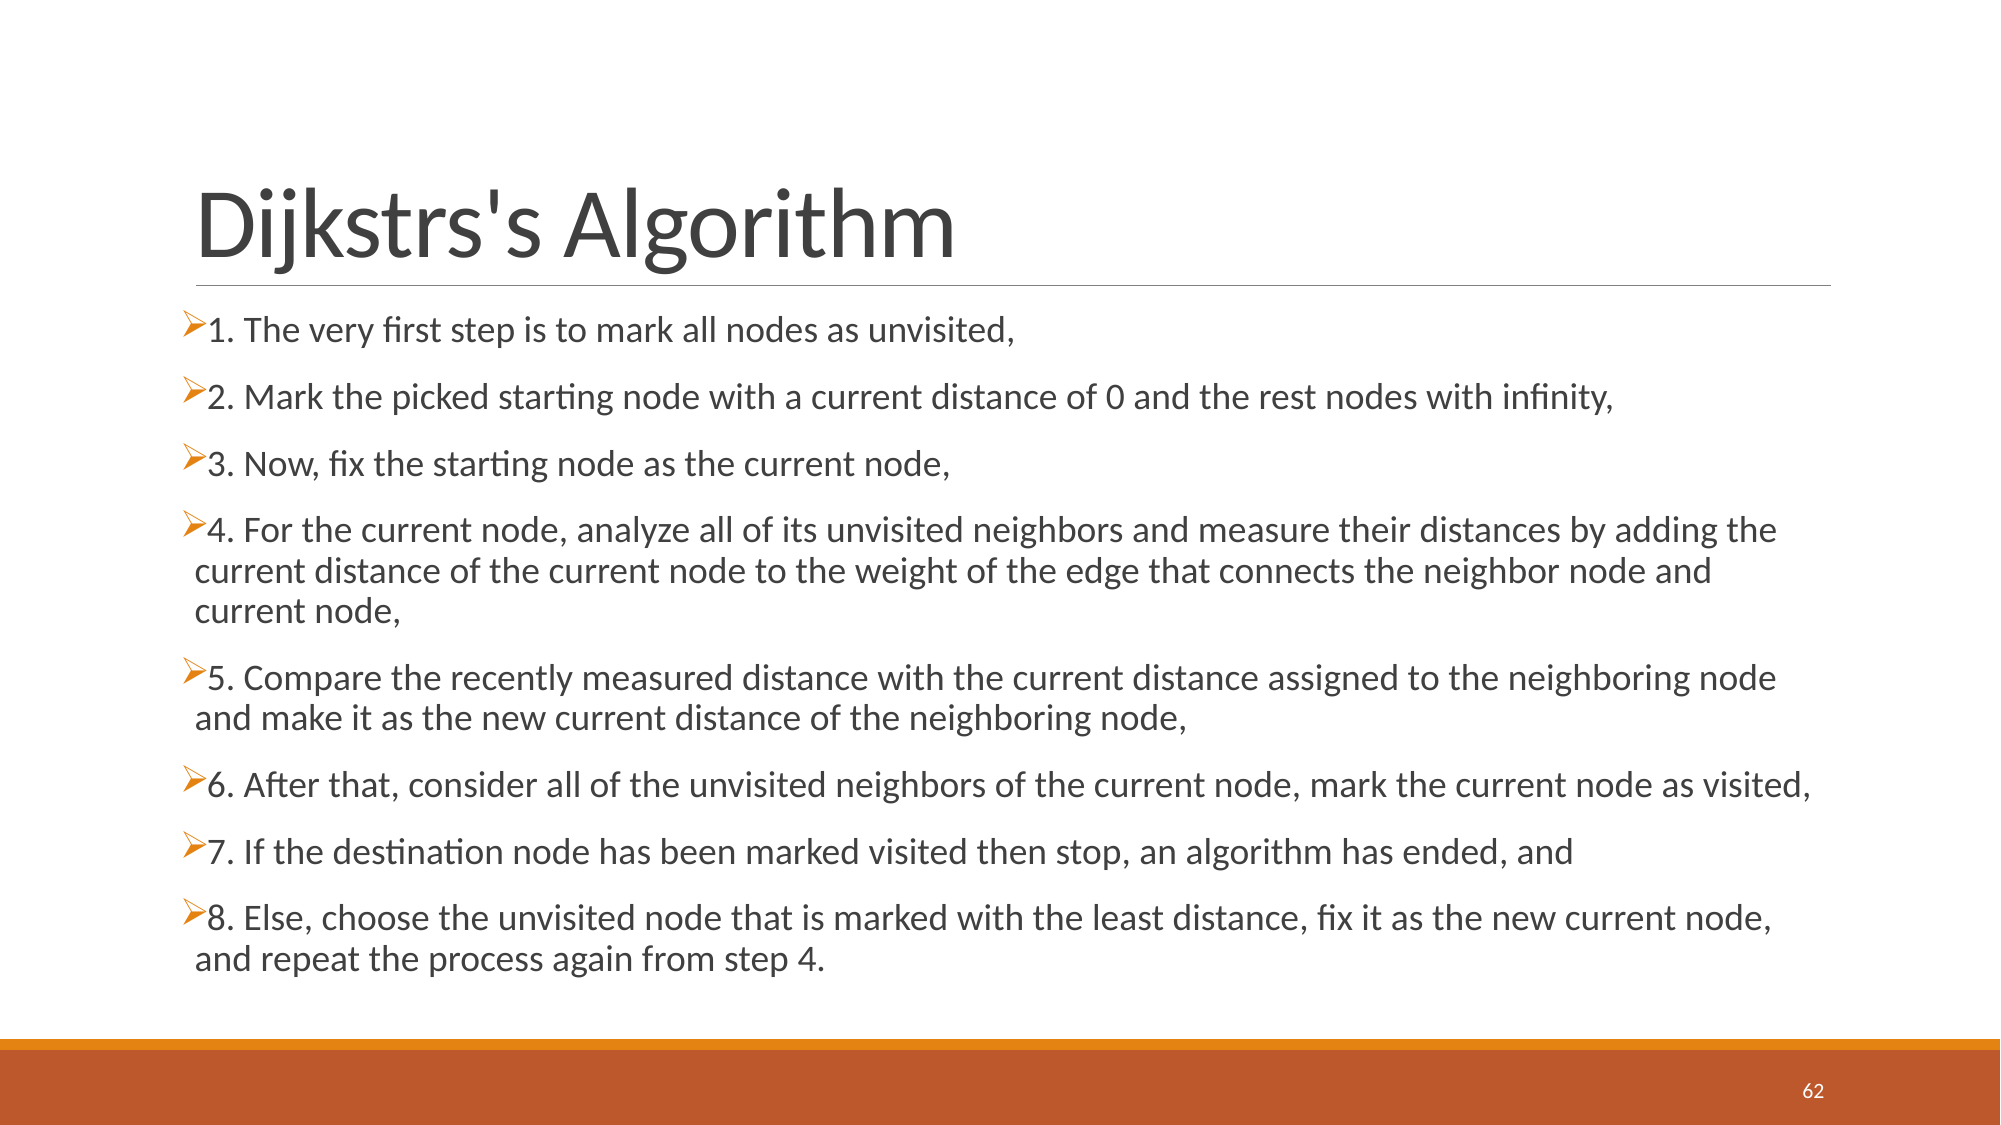

# Dijkstrs's Algorithm
1. The very first step is to mark all nodes as unvisited,
2. Mark the picked starting node with a current distance of 0 and the rest nodes with infinity,
3. Now, fix the starting node as the current node,
4. For the current node, analyze all of its unvisited neighbors and measure their distances by adding the current distance of the current node to the weight of the edge that connects the neighbor node and current node,
5. Compare the recently measured distance with the current distance assigned to the neighboring node and make it as the new current distance of the neighboring node,
6. After that, consider all of the unvisited neighbors of the current node, mark the current node as visited,
7. If the destination node has been marked visited then stop, an algorithm has ended, and
8. Else, choose the unvisited node that is marked with the least distance, fix it as the new current node, and repeat the process again from step 4.
62